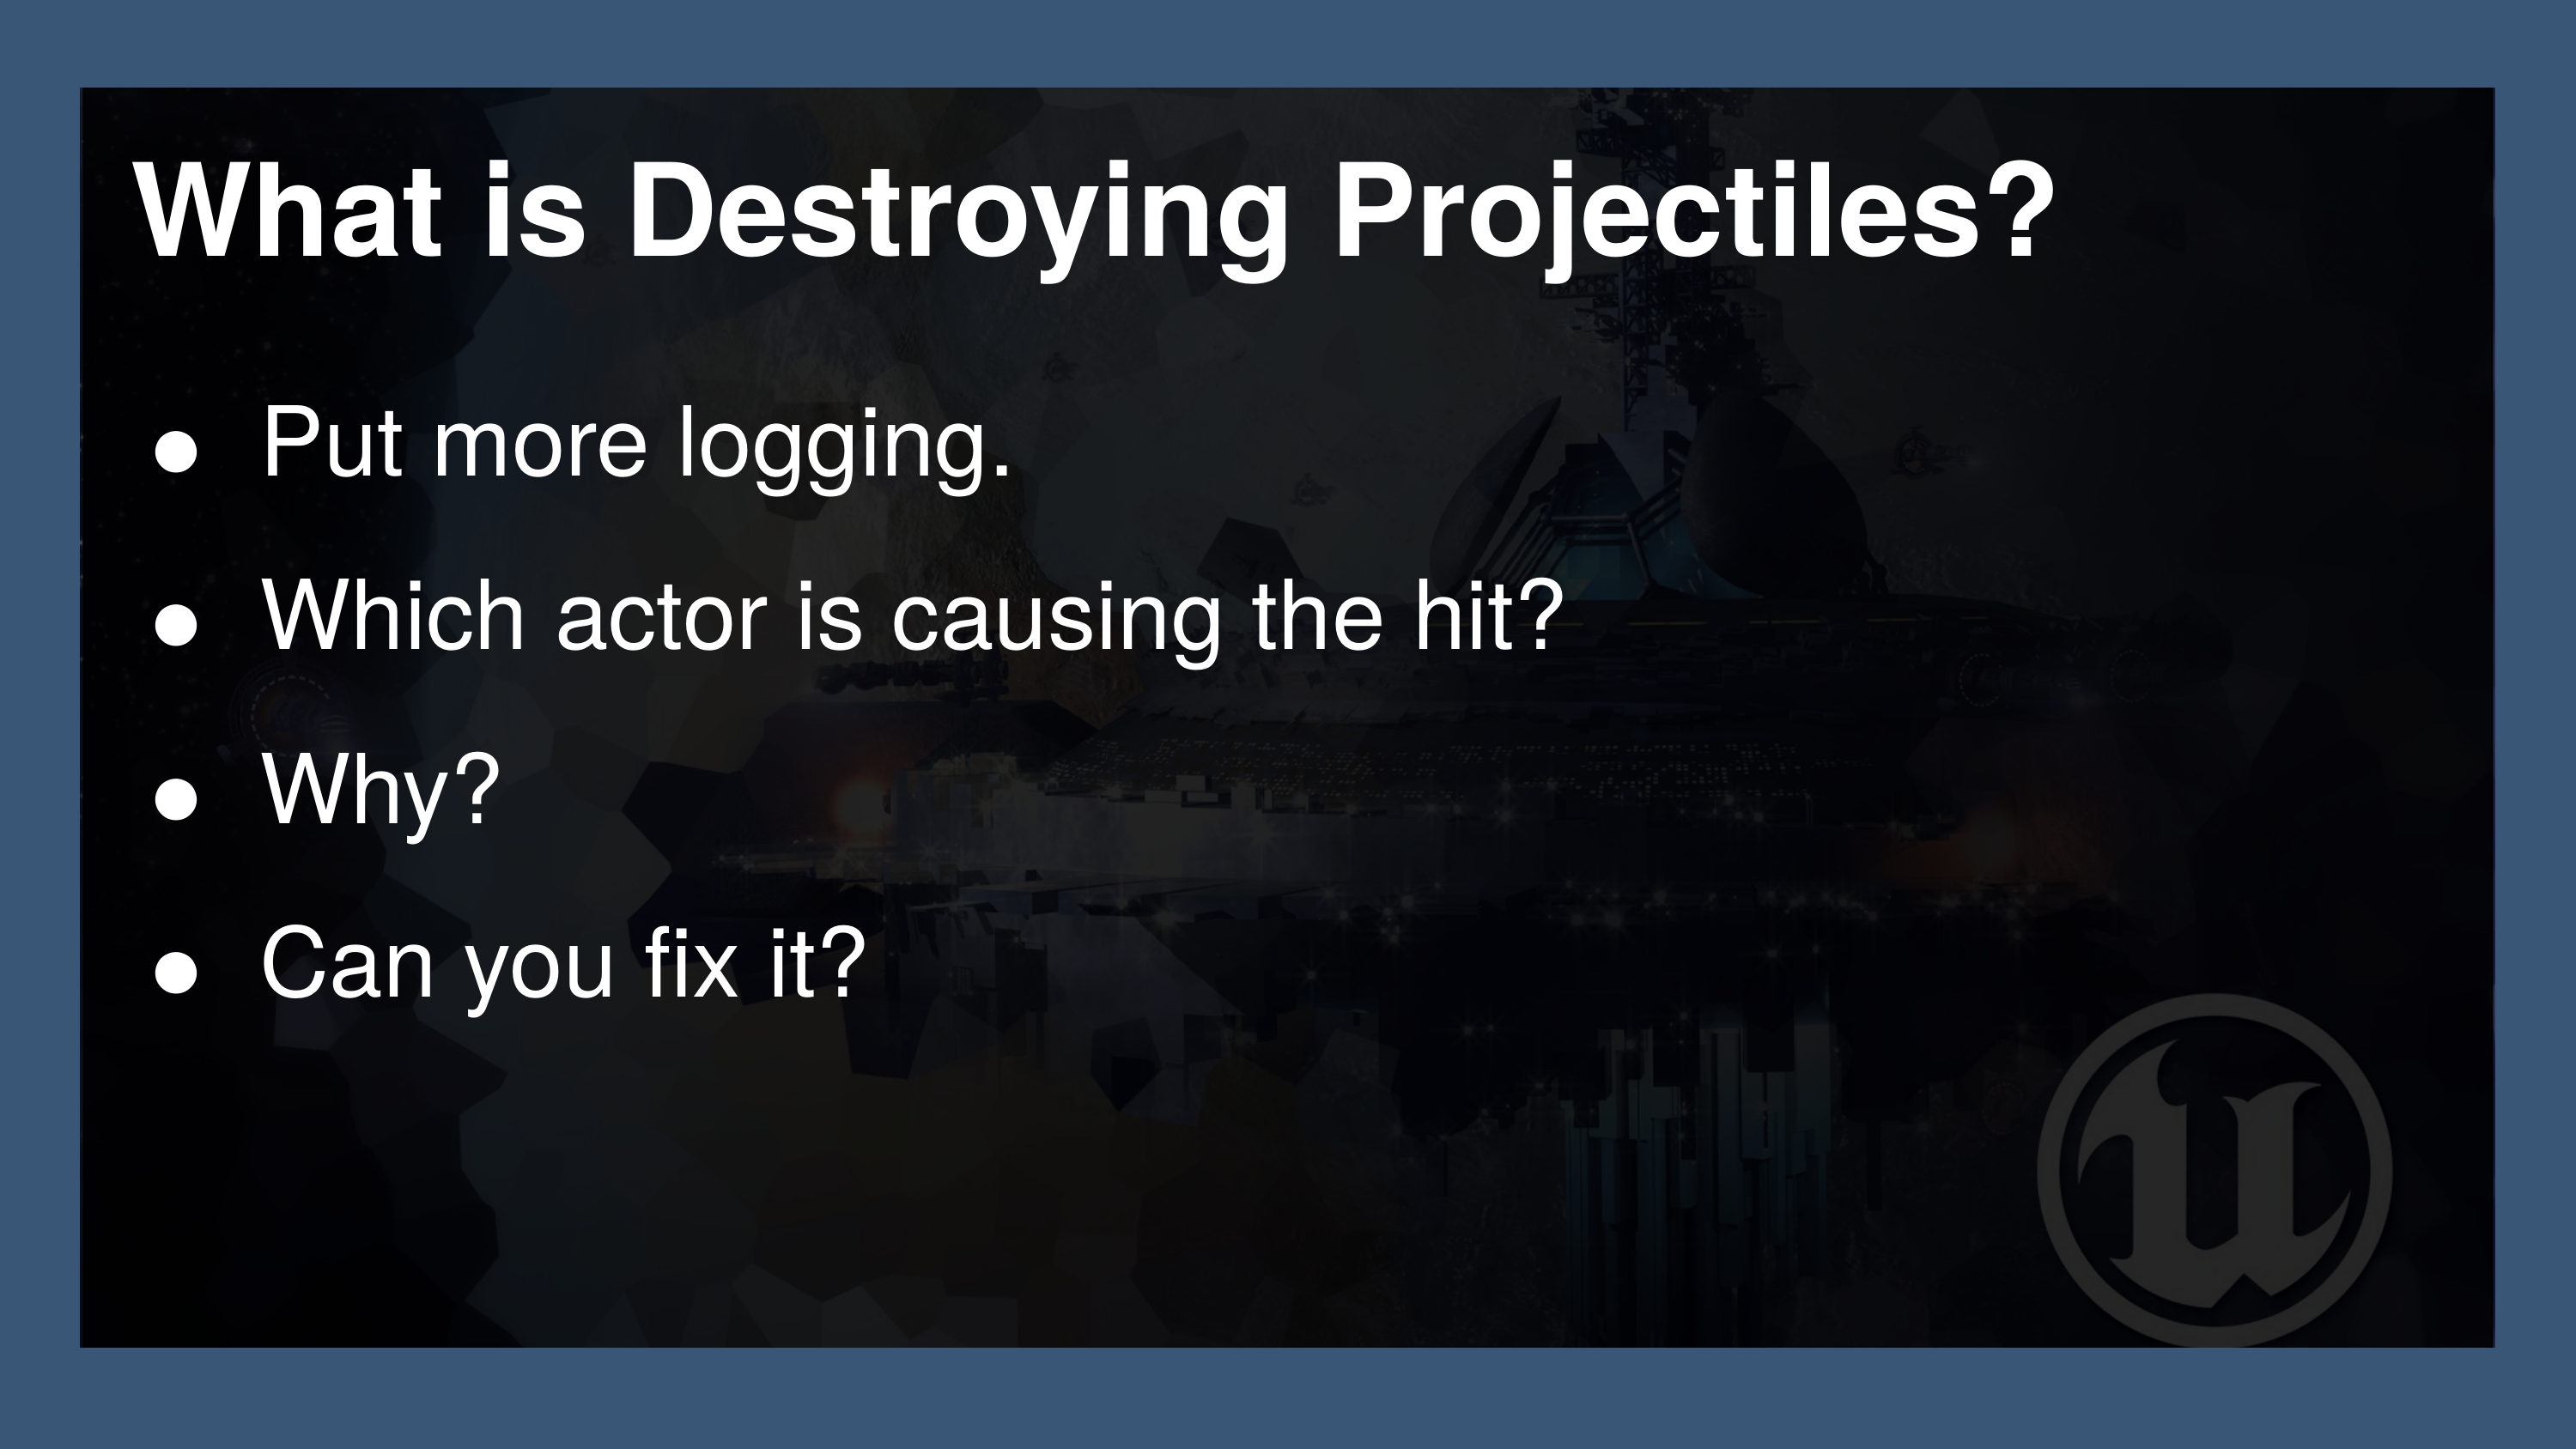

What is Destroying Projectiles?
Put more logging.
Which actor is causing the hit?
Why?
Can you fix it?